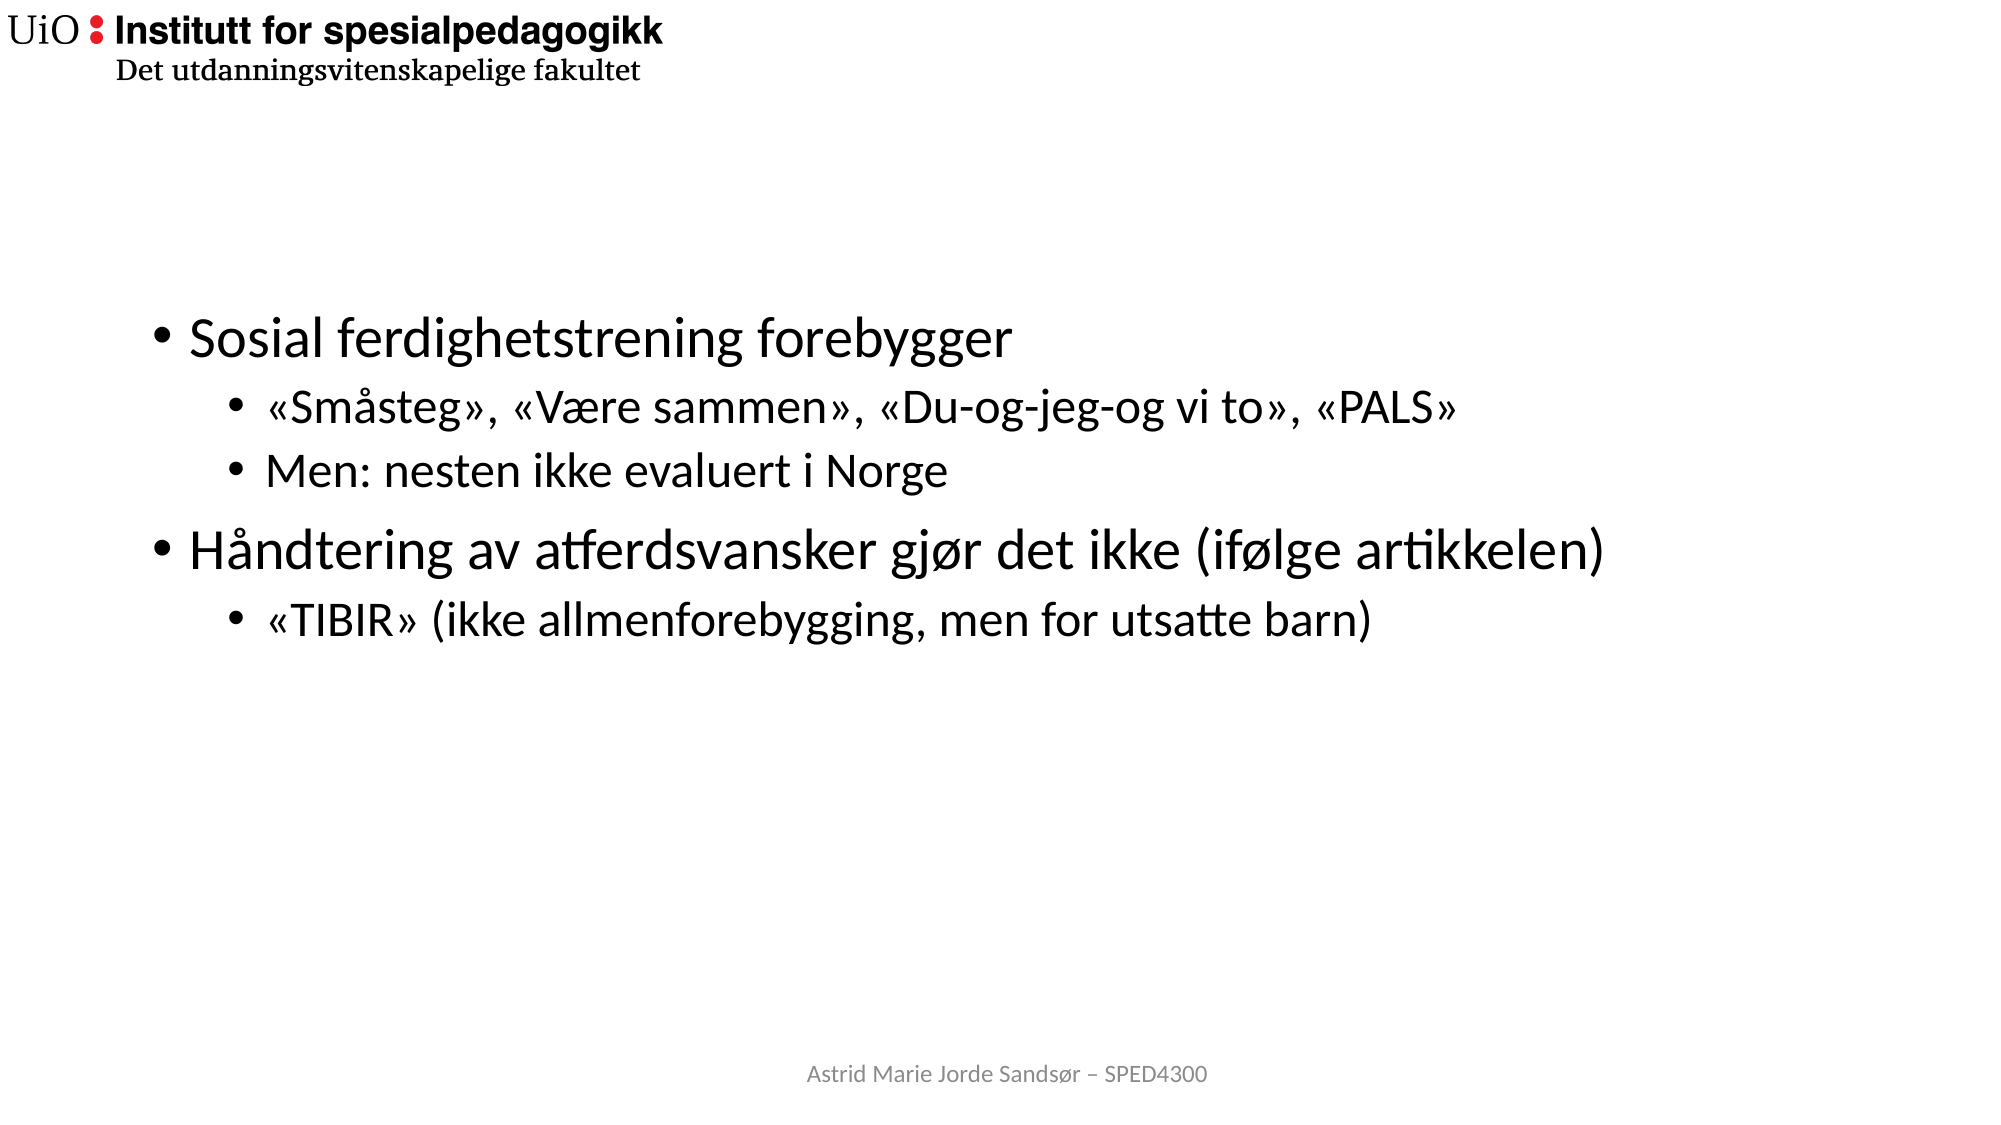

Sosial ferdighetstrening forebygger
«Småsteg», «Være sammen», «Du-og-jeg-og vi to», «PALS»
Men: nesten ikke evaluert i Norge
Håndtering av atferdsvansker gjør det ikke (ifølge artikkelen)
«TIBIR» (ikke allmenforebygging, men for utsatte barn)

Astrid Marie Jorde Sandsør – SPED4300